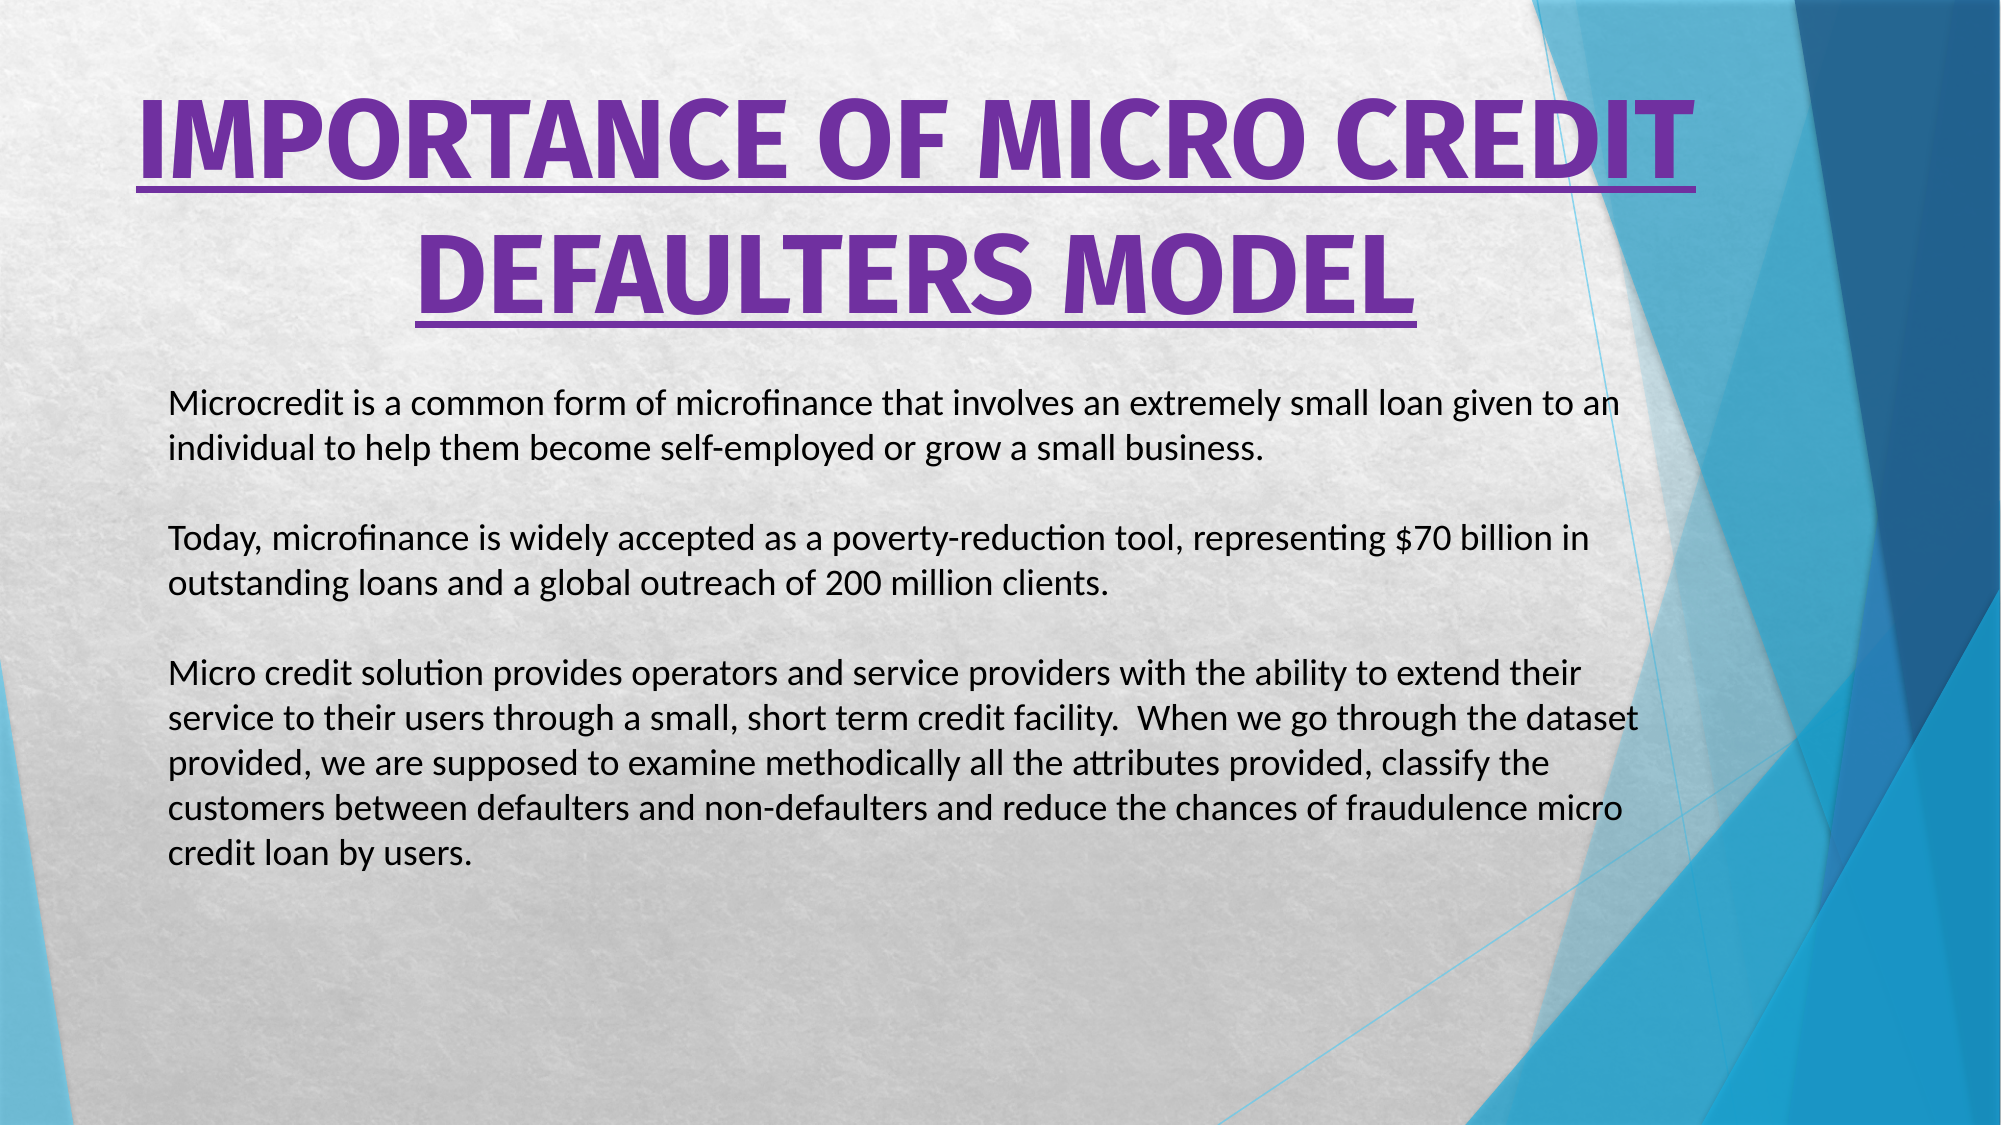

# IMPORTANCE OF MICRO CREDIT DEFAULTERS MODEL

Microcredit is a common form of microfinance that involves an extremely small loan given to an individual to help them become self-employed or grow a small business.

Today, microfinance is widely accepted as a poverty-reduction tool, representing $70 billion in outstanding loans and a global outreach of 200 million clients.

Micro credit solution provides operators and service providers with the ability to extend their service to their users through a small, short term credit facility.  When we go through the dataset provided, we are supposed to examine methodically all the attributes provided, classify the customers between defaulters and non-defaulters and reduce the chances of fraudulence micro credit loan by users.